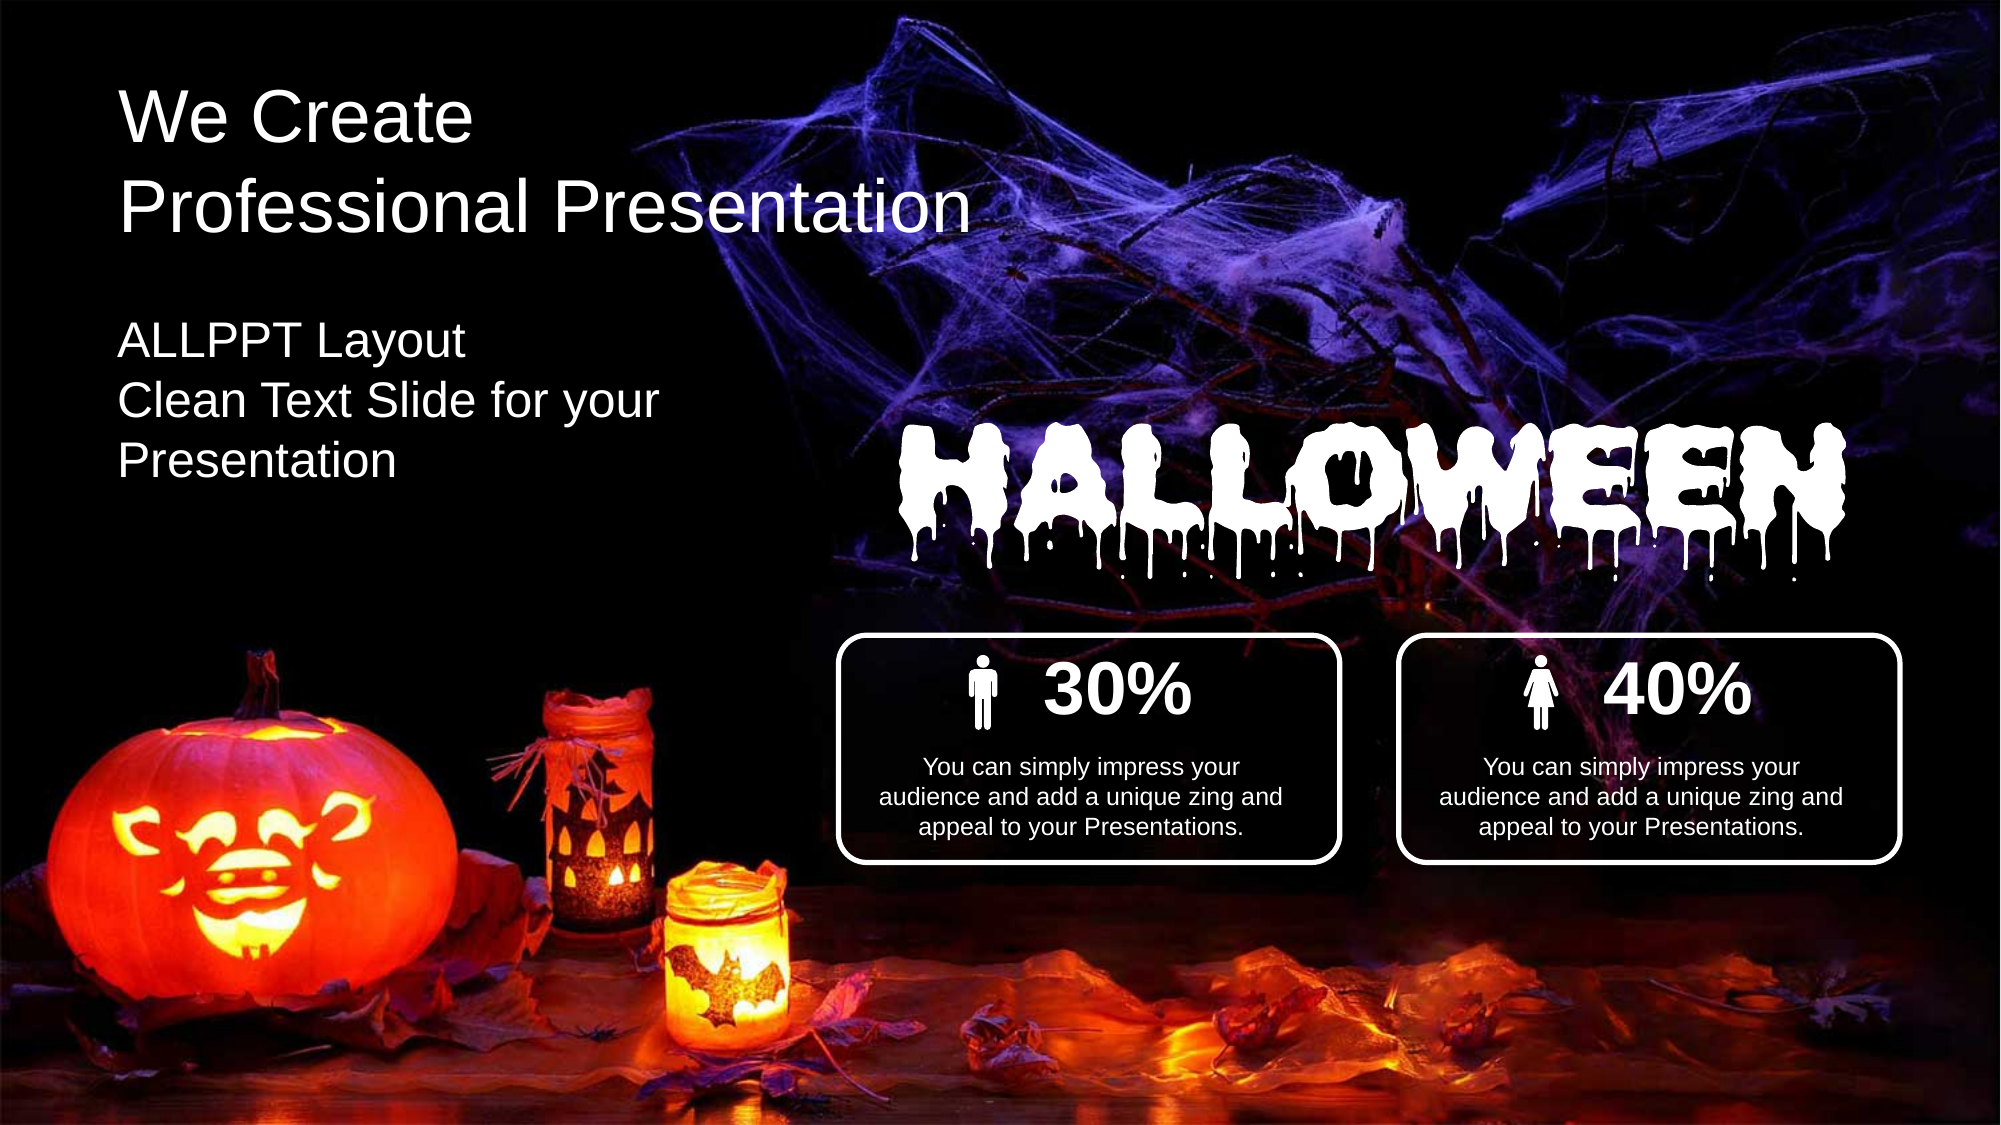

We Create
Professional Presentation
ALLPPT Layout
Clean Text Slide for your Presentation

30%

40%

You can simply impress your audience and add a unique zing and appeal to your Presentations.
You can simply impress your audience and add a unique zing and appeal to your Presentations.